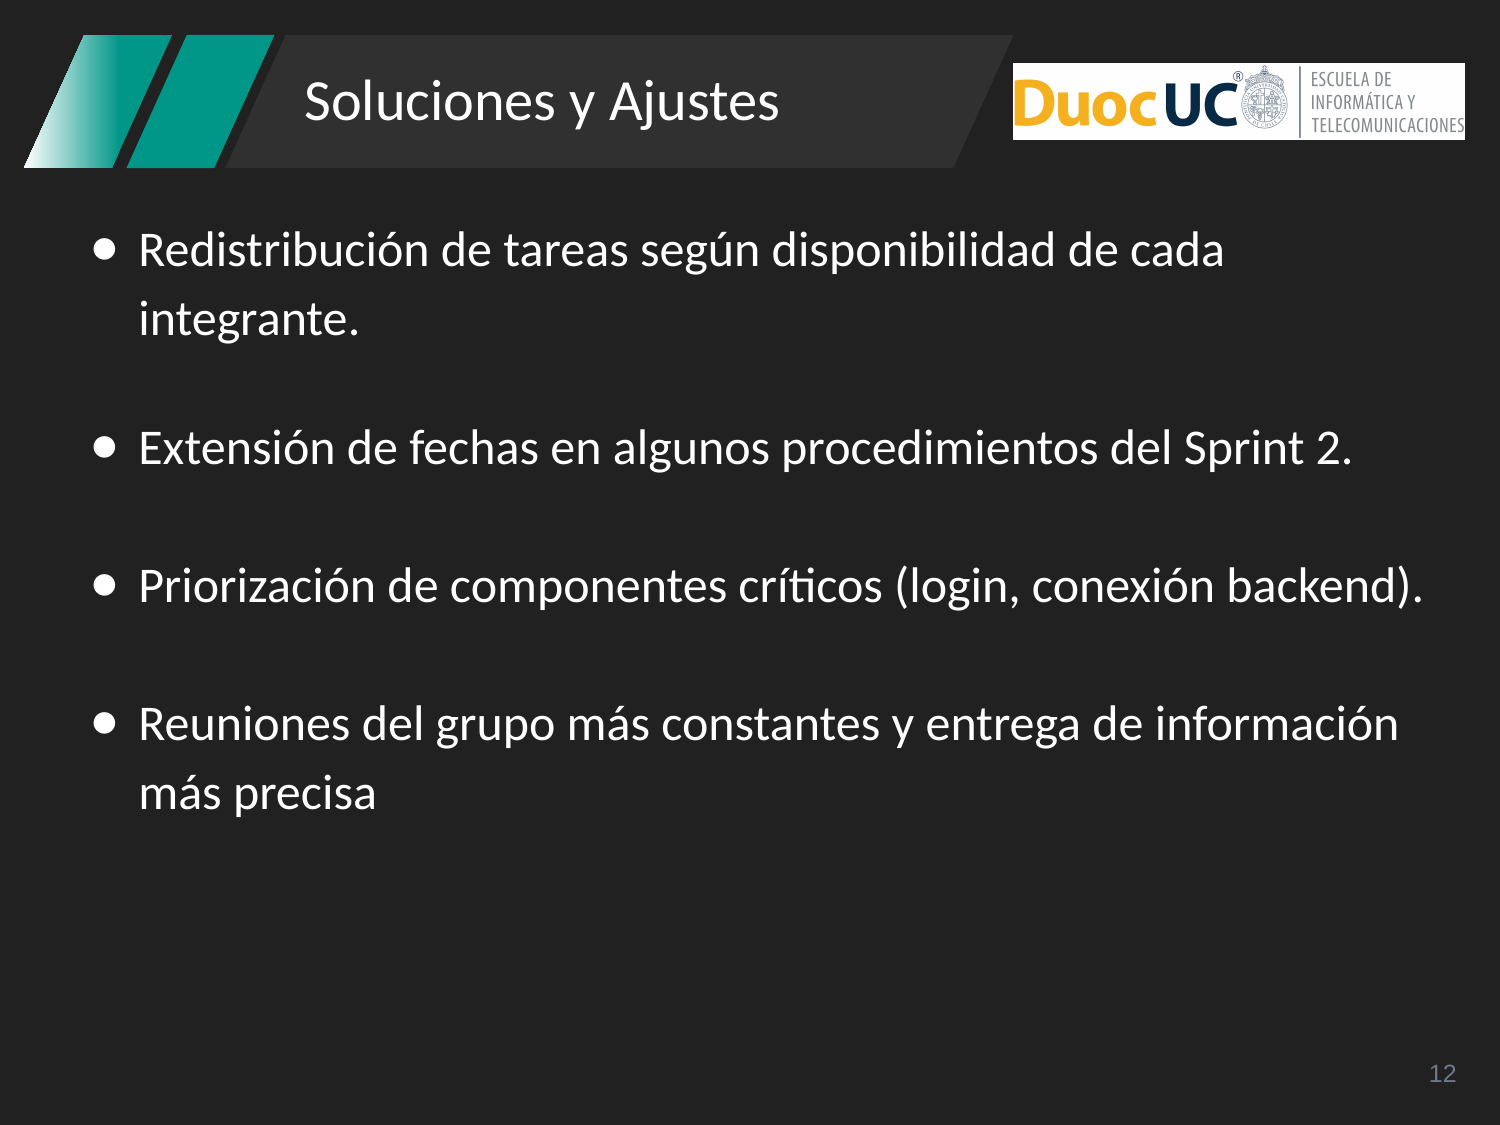

# Soluciones y Ajustes
Redistribución de tareas según disponibilidad de cada integrante.
Extensión de fechas en algunos procedimientos del Sprint 2.
Priorización de componentes críticos (login, conexión backend).
Reuniones del grupo más constantes y entrega de información más precisa